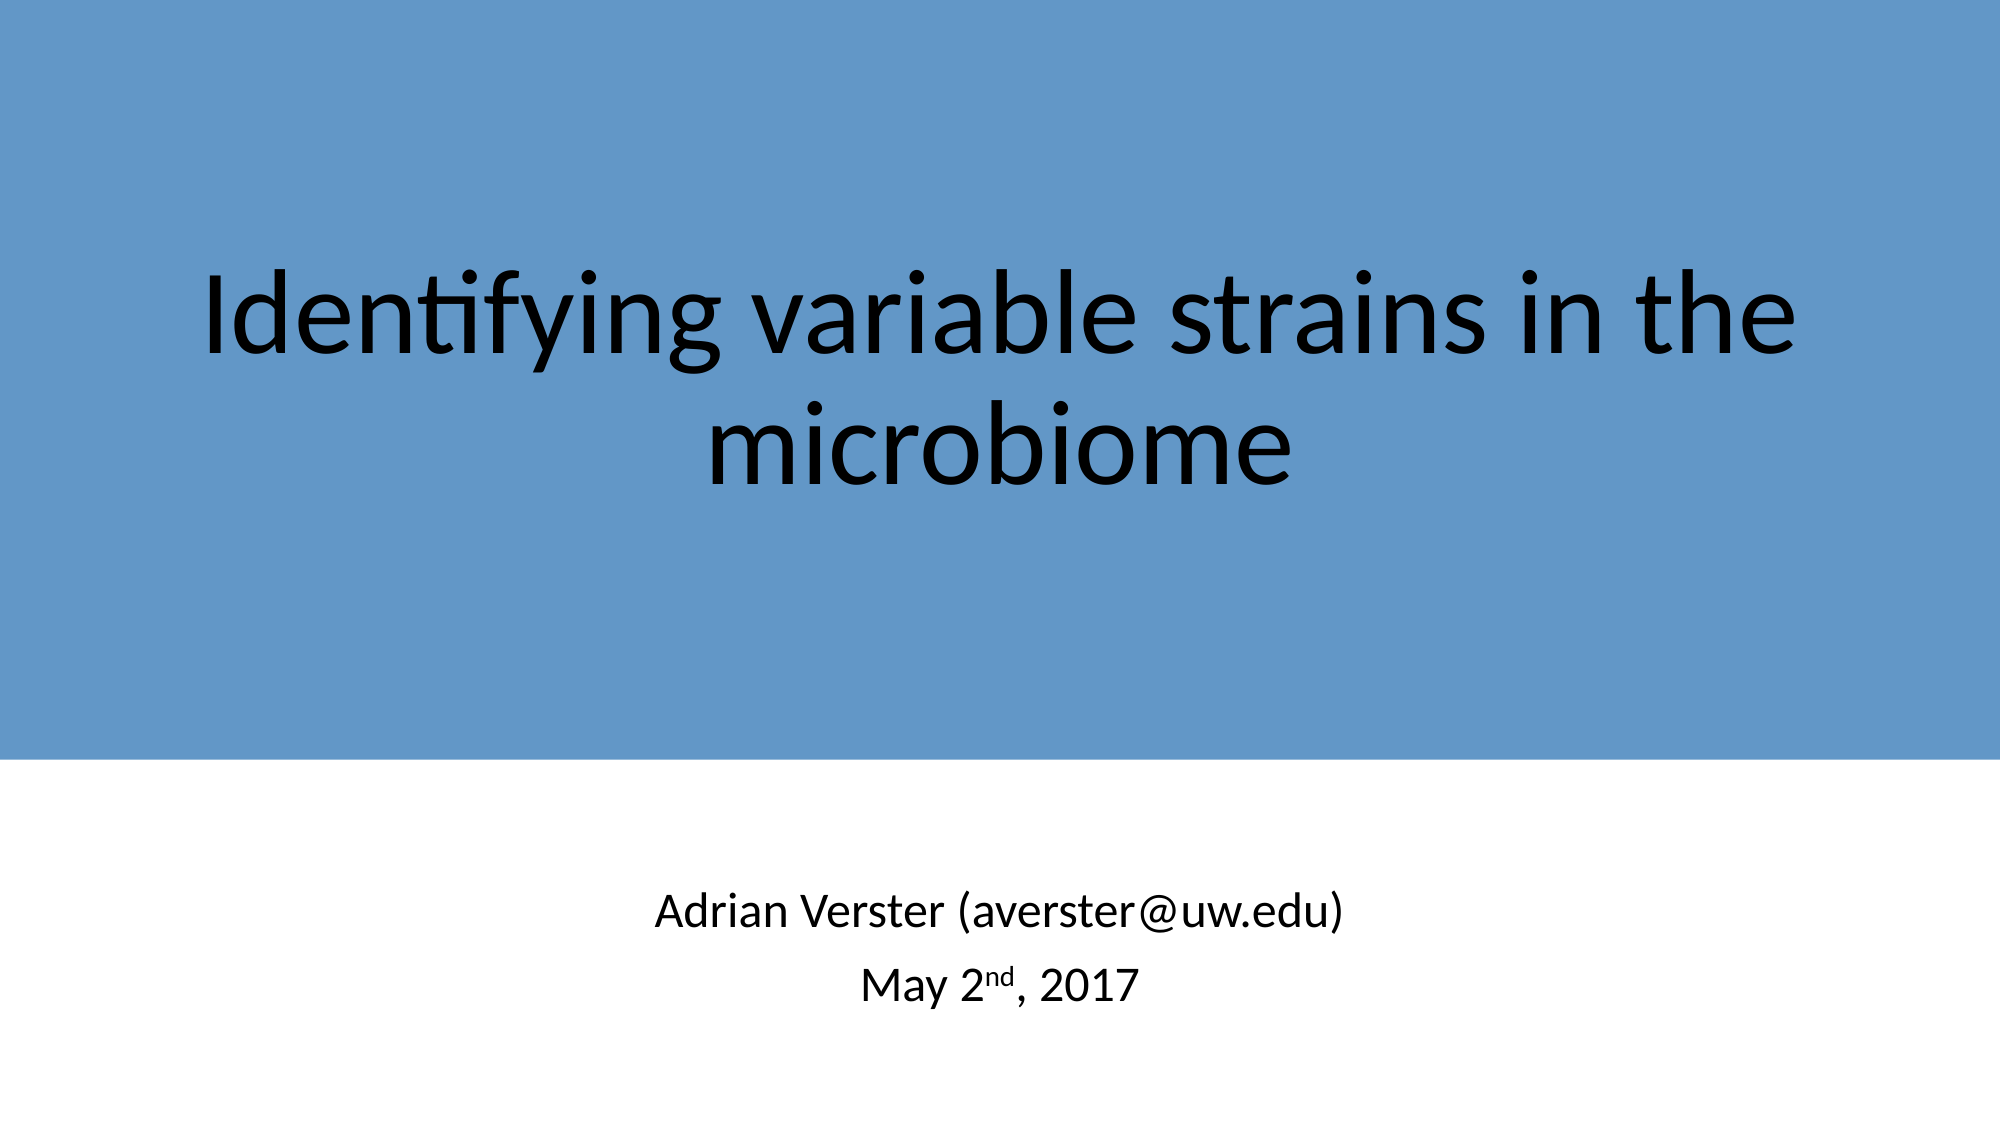

Identifying variable strains in the microbiome
Adrian Verster (averster@uw.edu)
May 2nd, 2017